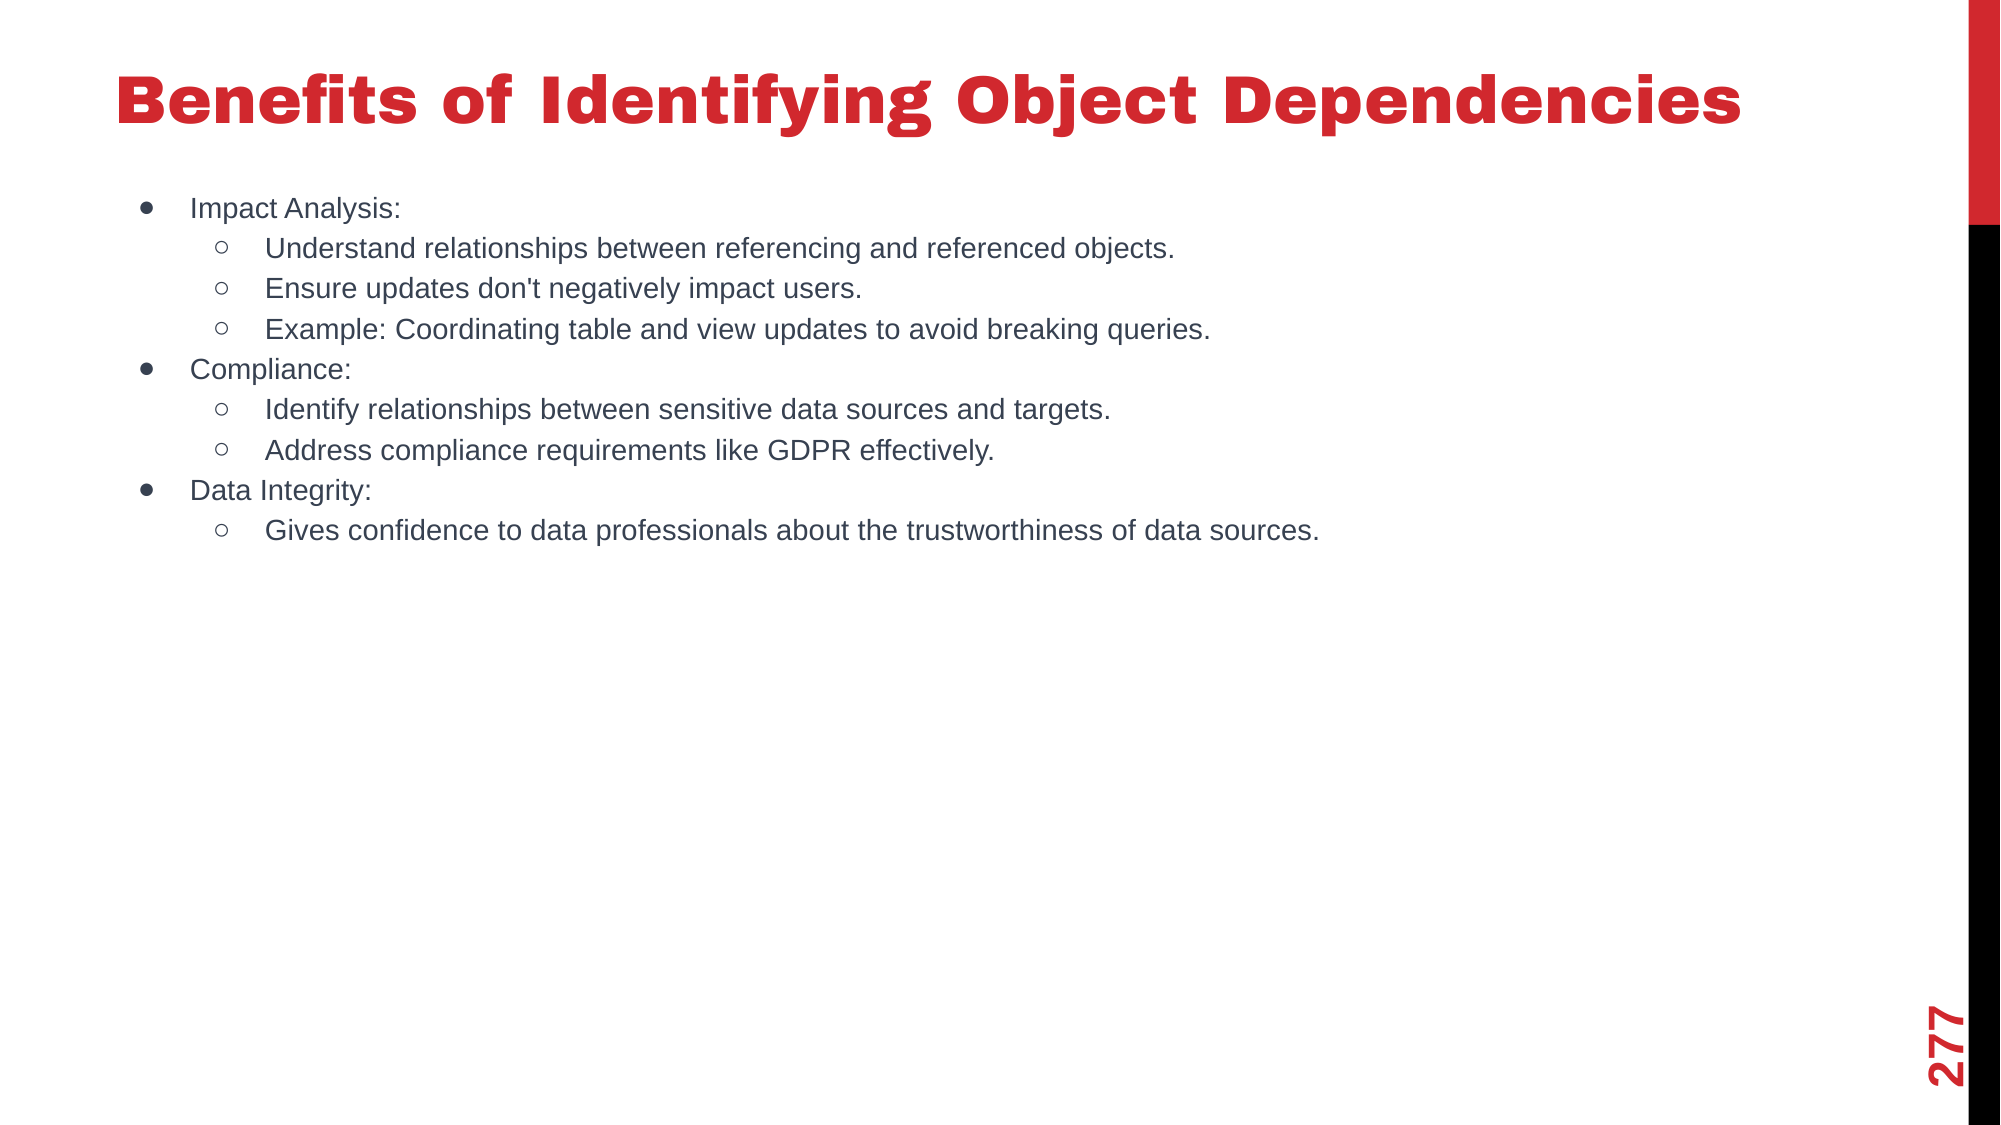

# Benefits of Identifying Object Dependencies
Impact Analysis:
Understand relationships between referencing and referenced objects.
Ensure updates don't negatively impact users.
Example: Coordinating table and view updates to avoid breaking queries.
Compliance:
Identify relationships between sensitive data sources and targets.
Address compliance requirements like GDPR effectively.
Data Integrity:
Gives confidence to data professionals about the trustworthiness of data sources.

277